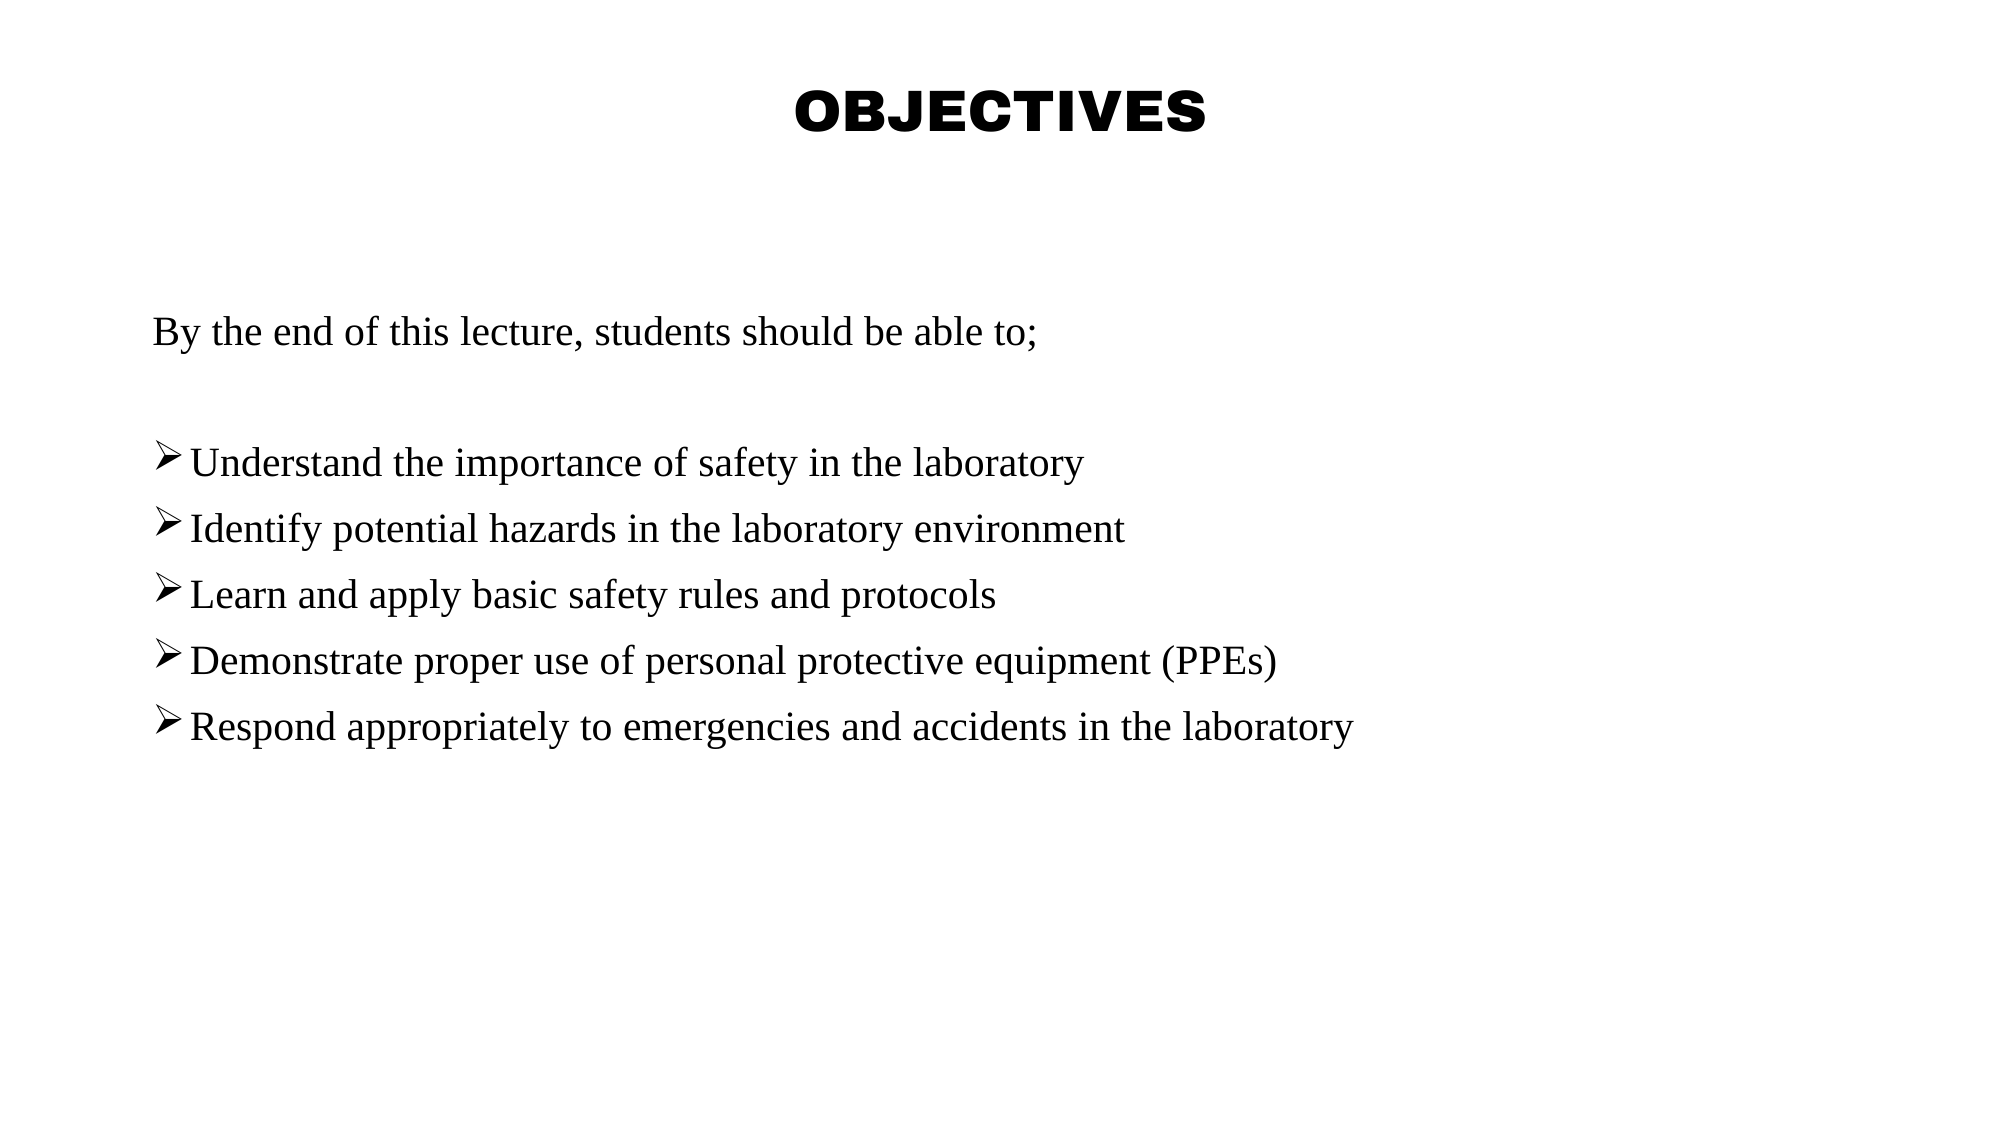

# OBJECTIVES
By the end of this lecture, students should be able to;

Understand the importance of safety in the laboratory
Identify potential hazards in the laboratory environment
Learn and apply basic safety rules and protocols
Demonstrate proper use of personal protective equipment (PPEs)
Respond appropriately to emergencies and accidents in the laboratory